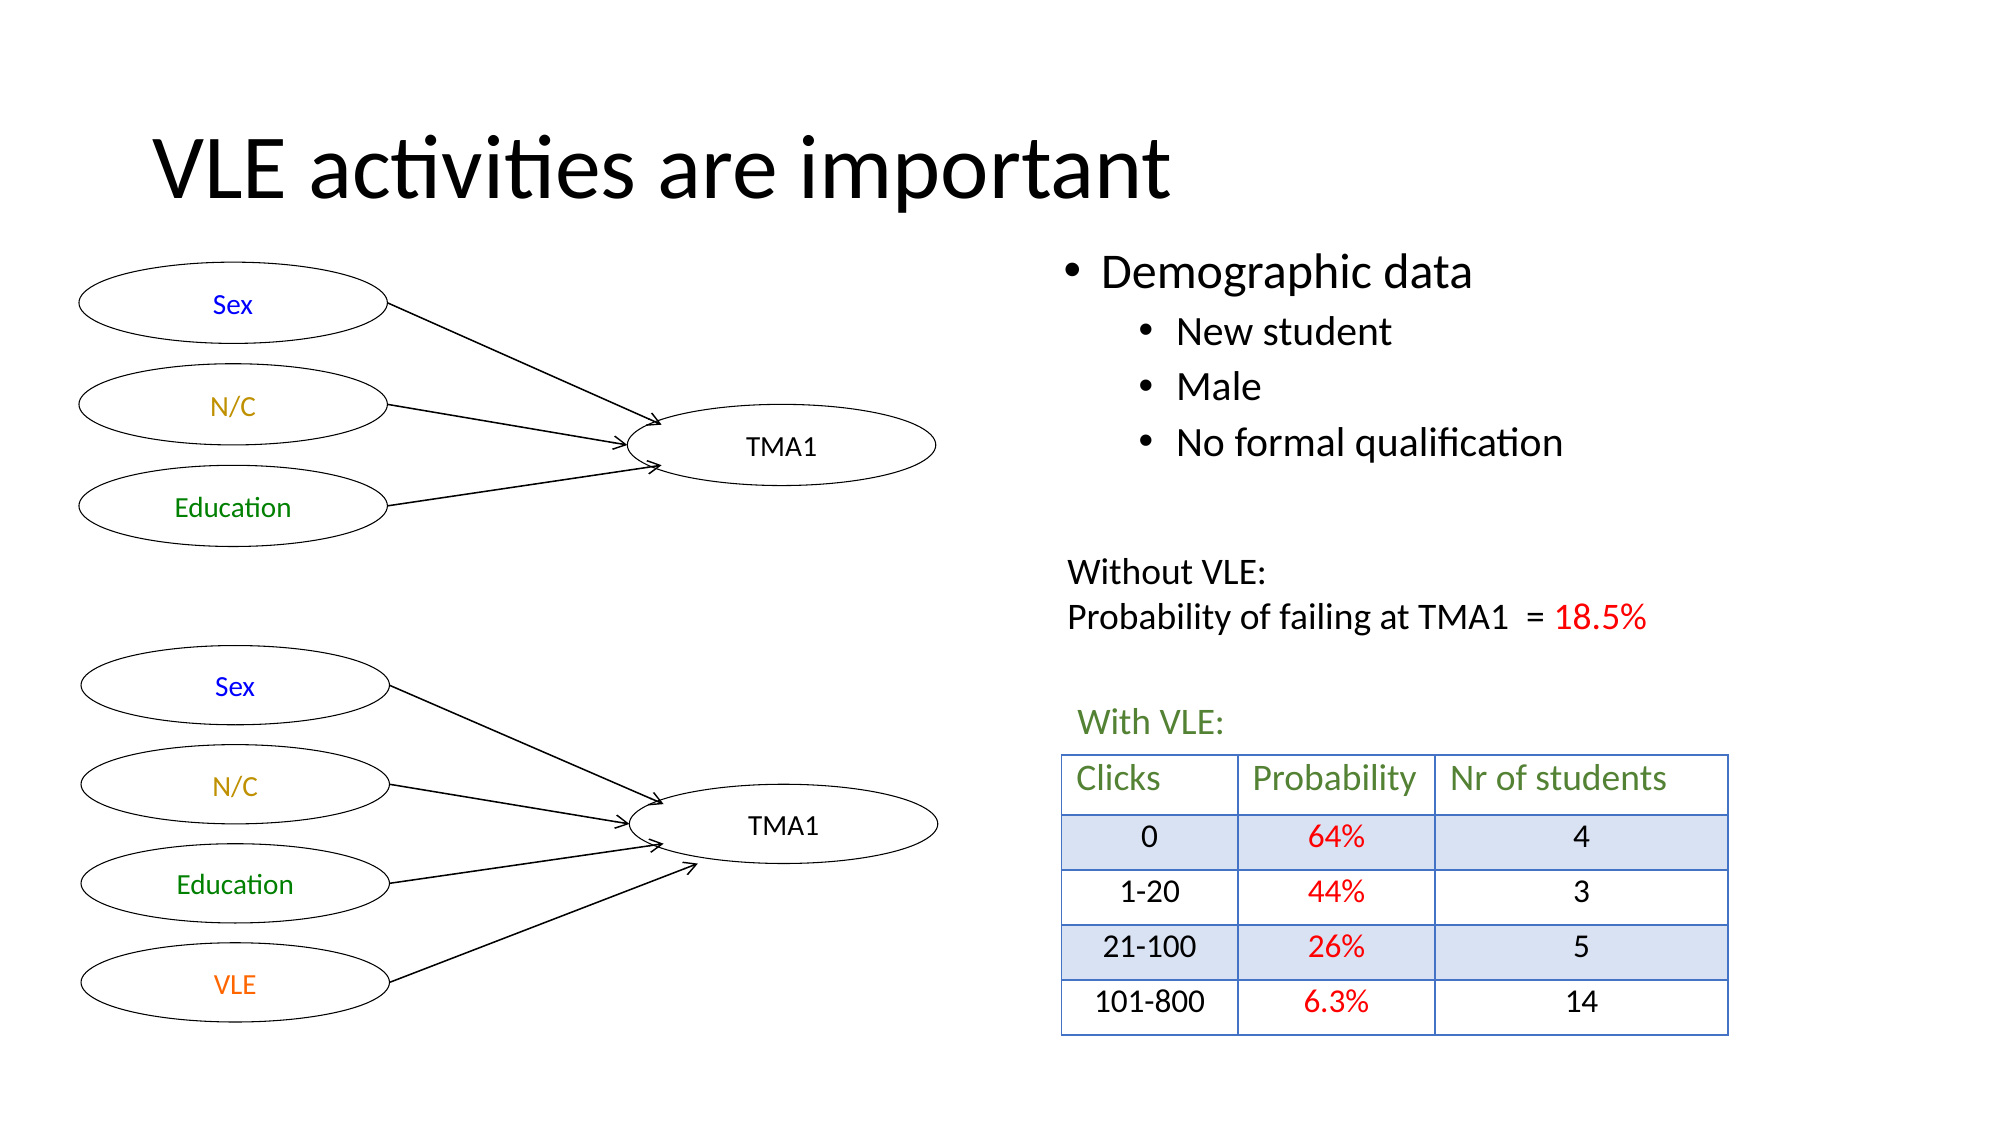

# VLE activities are important
Demographic data
New student
Male
No formal qualification
Sex
N/C
TMA1
Education
Without VLE:
Probability of failing at TMA1  = 18.5%
Sex
N/C
TMA1
Education
VLE
With VLE:
| Clicks | Probability | Nr of students |
| --- | --- | --- |
| 0 | 64% | 4 |
| 1-20 | 44% | 3 |
| 21-100 | 26% | 5 |
| 101-800 | 6.3% | 14 |